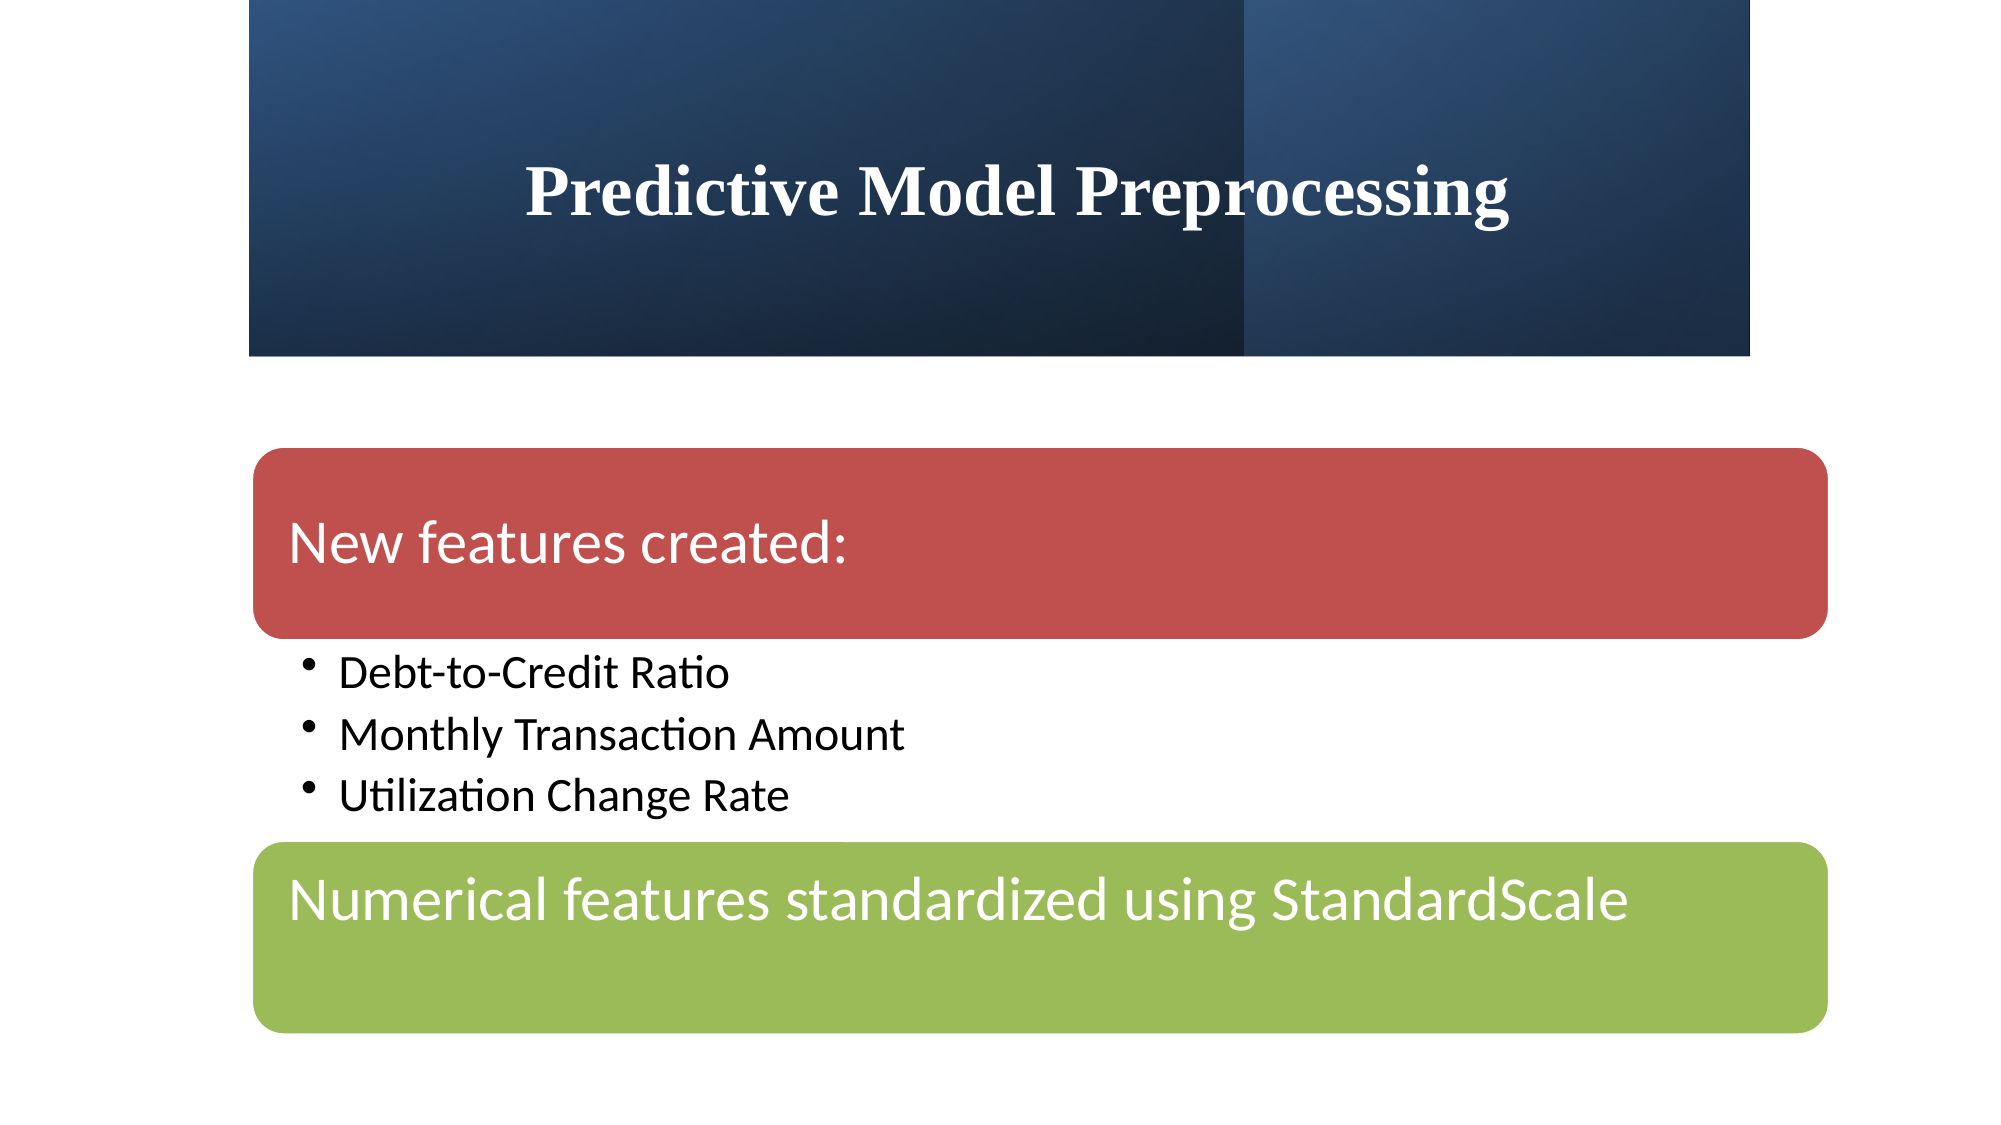

# Predictive Model Preprocessing
New features created:
Debt-to-Credit Ratio
Monthly Transaction Amount
Utilization Change Rate
Numerical features standardized using StandardScale